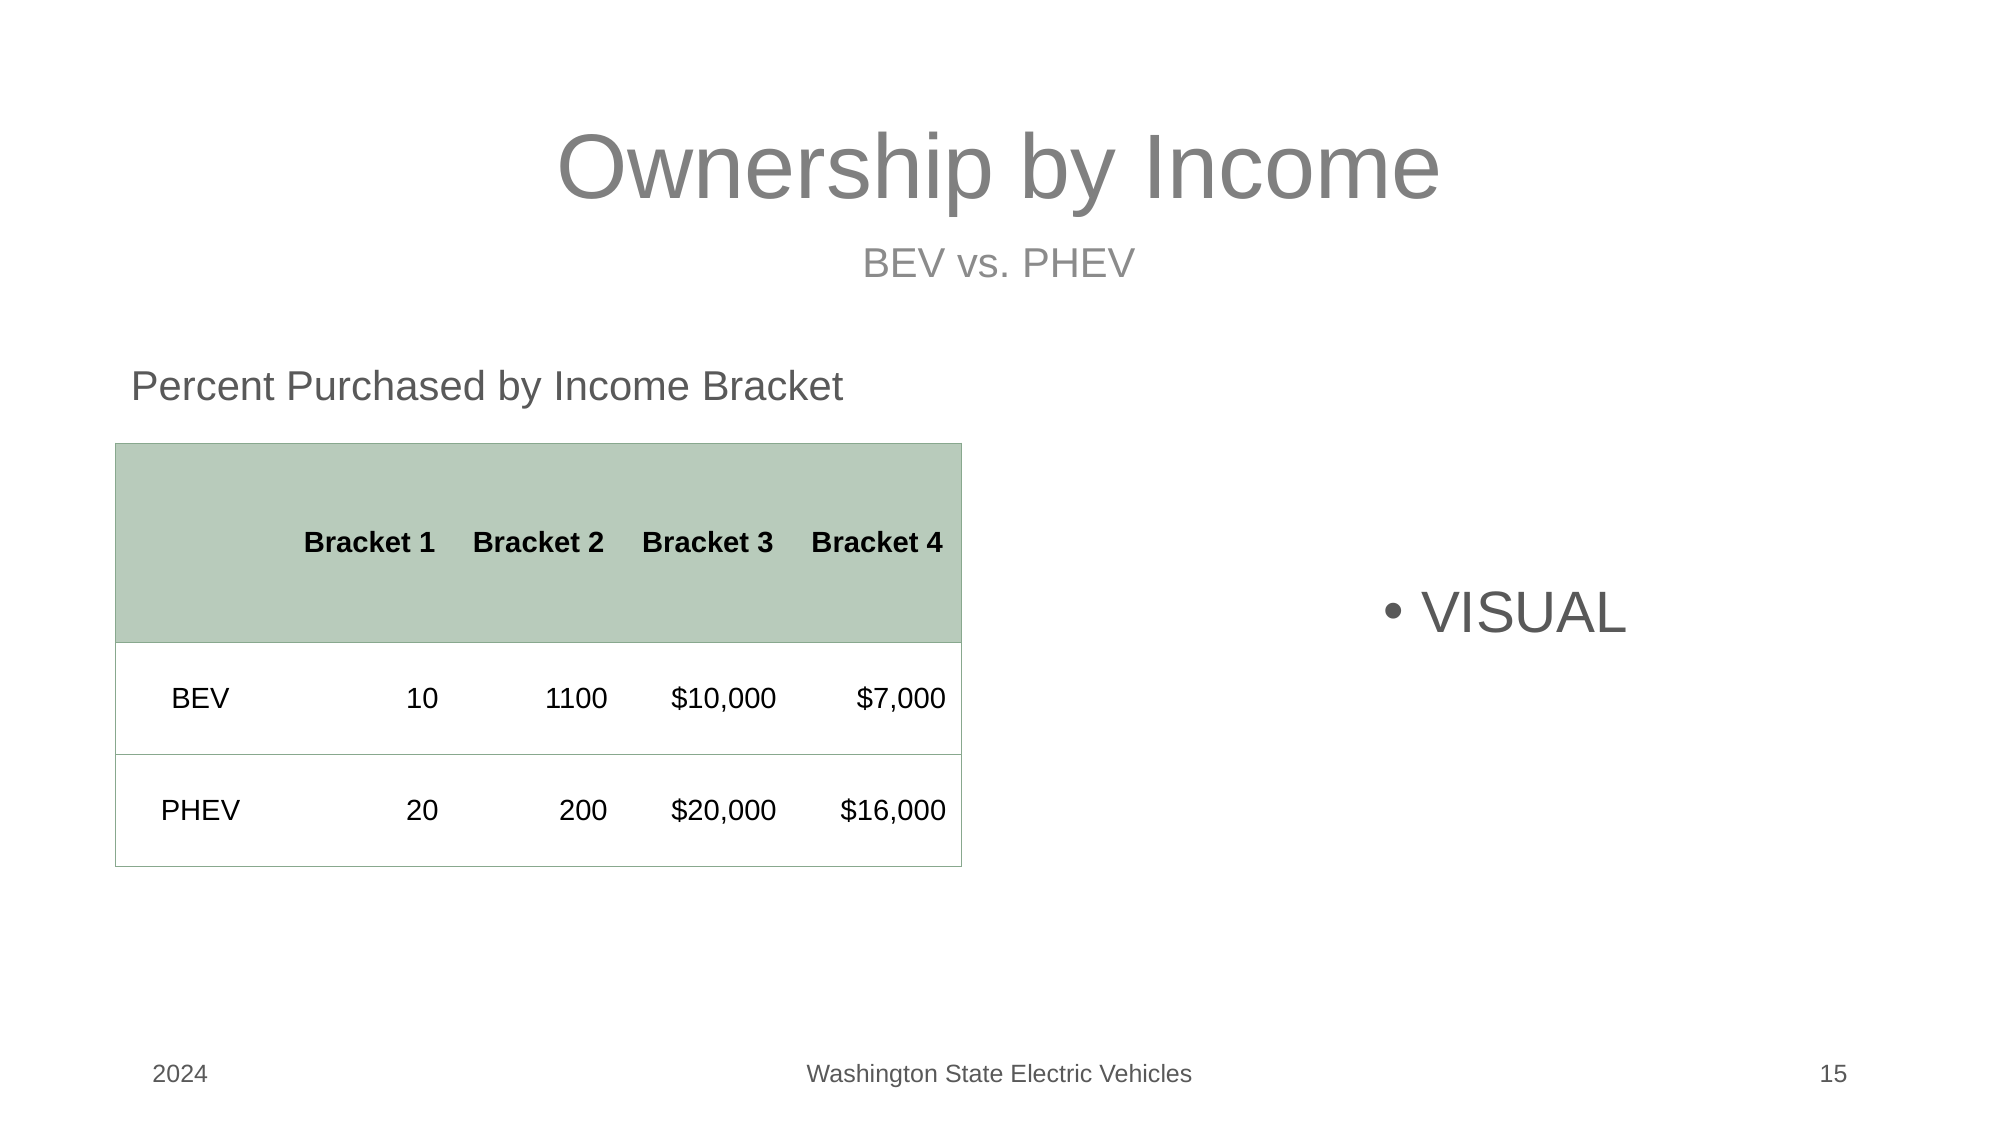

# Ownership by Income
BEV vs. PHEV

Percent Purchased by Income Bracket
|  | Bracket 1 | Bracket 2 | Bracket 3 | Bracket 4 |
| --- | --- | --- | --- | --- |
| BEV | 10 | 1100 | $10,000 | $7,000 |
| PHEV | 20 | 200 | $20,000 | $16,000 |
VISUAL
2024
Washington State Electric Vehicles
15